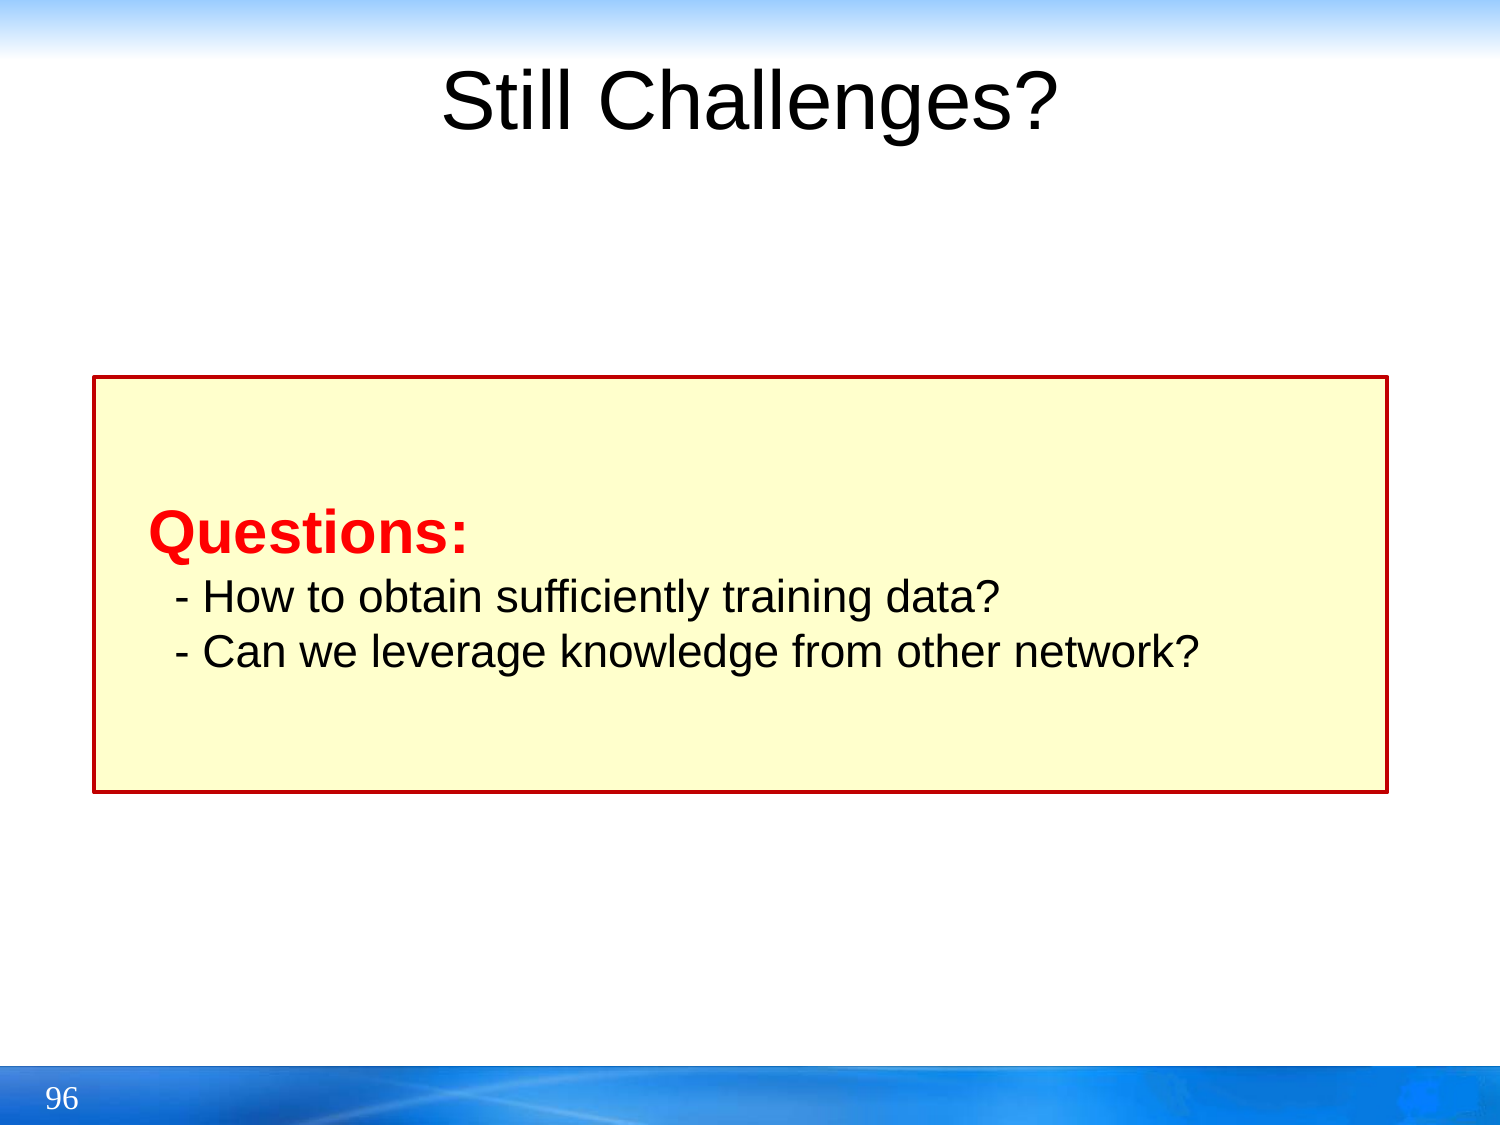

# Still Challenges?

Questions:
  - How to obtain sufficiently training data?
  - Can we leverage knowledge from other network?